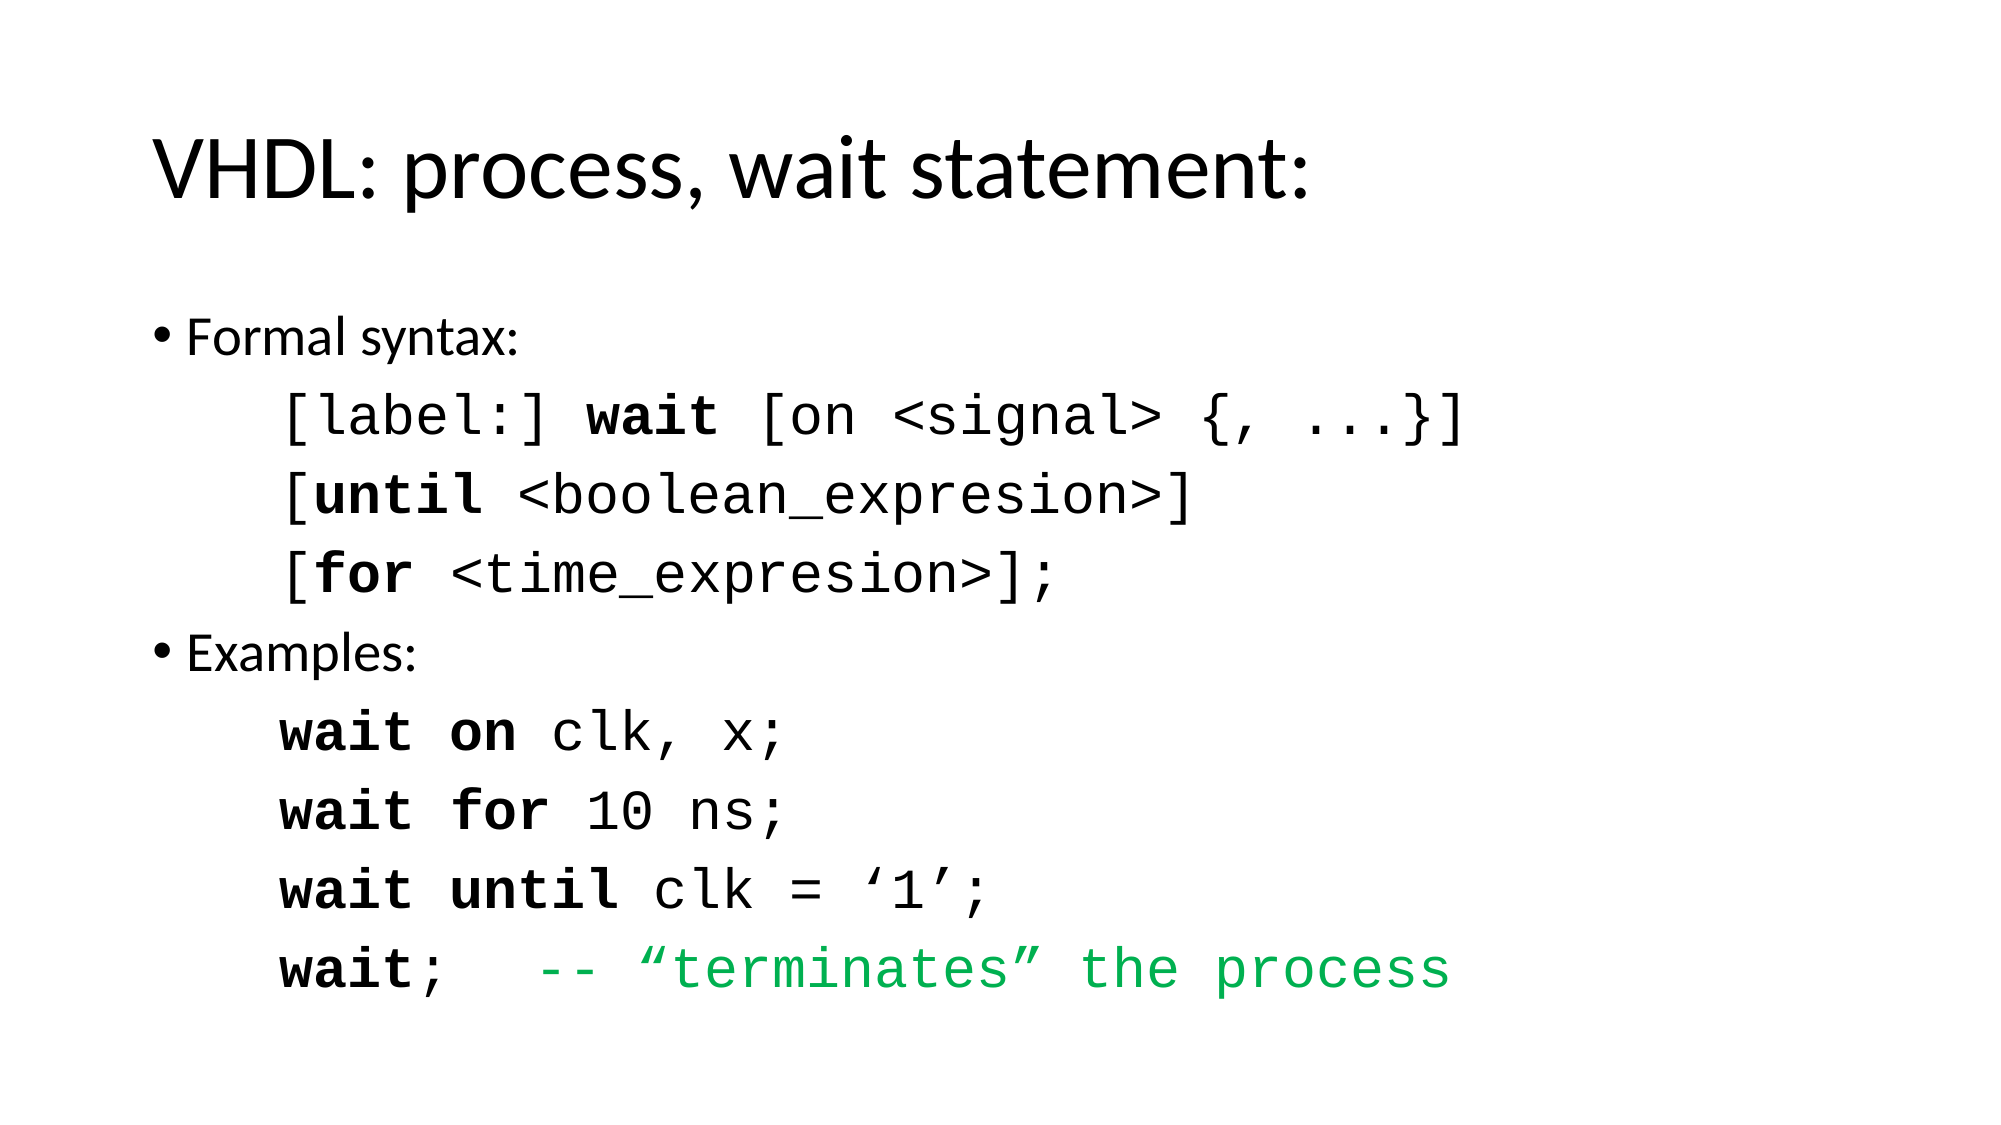

# VHDL: process, wait statement:
Formal syntax:
	[label:] wait [on <signal> {, ...}]
	[until <boolean_expresion>]
	[for <time_expresion>];
Examples:
	wait on clk, x;
	wait for 10 ns;
	wait until clk = ‘1’;
	wait;	-- “terminates” the process